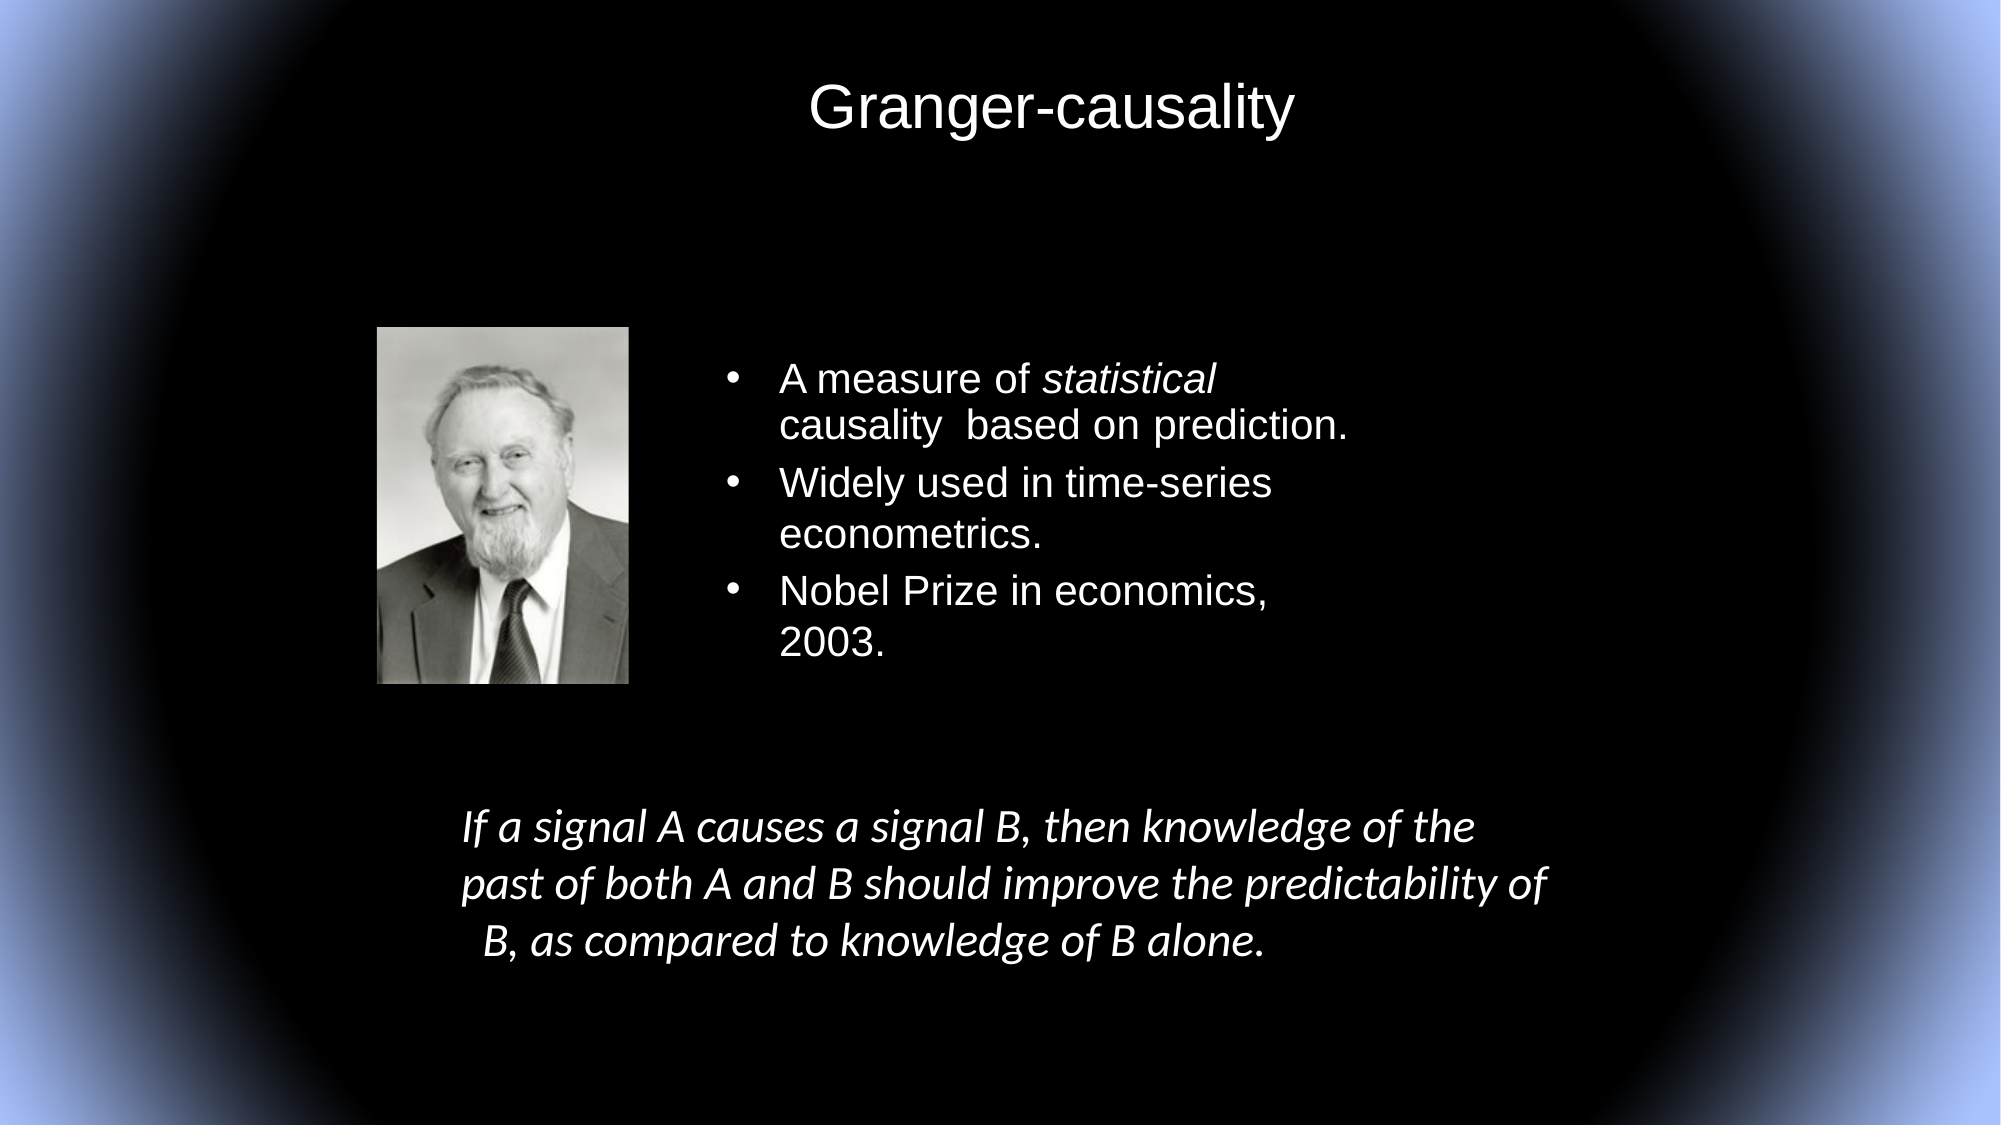

# Granger-causality

A measure of statistical causality  based on prediction.
Widely used in time-series econometrics.
Nobel Prize in economics, 2003.
If a signal A causes a signal B, then knowledge of the   past of both A and B should improve the predictability of   B, as compared to knowledge of B alone.